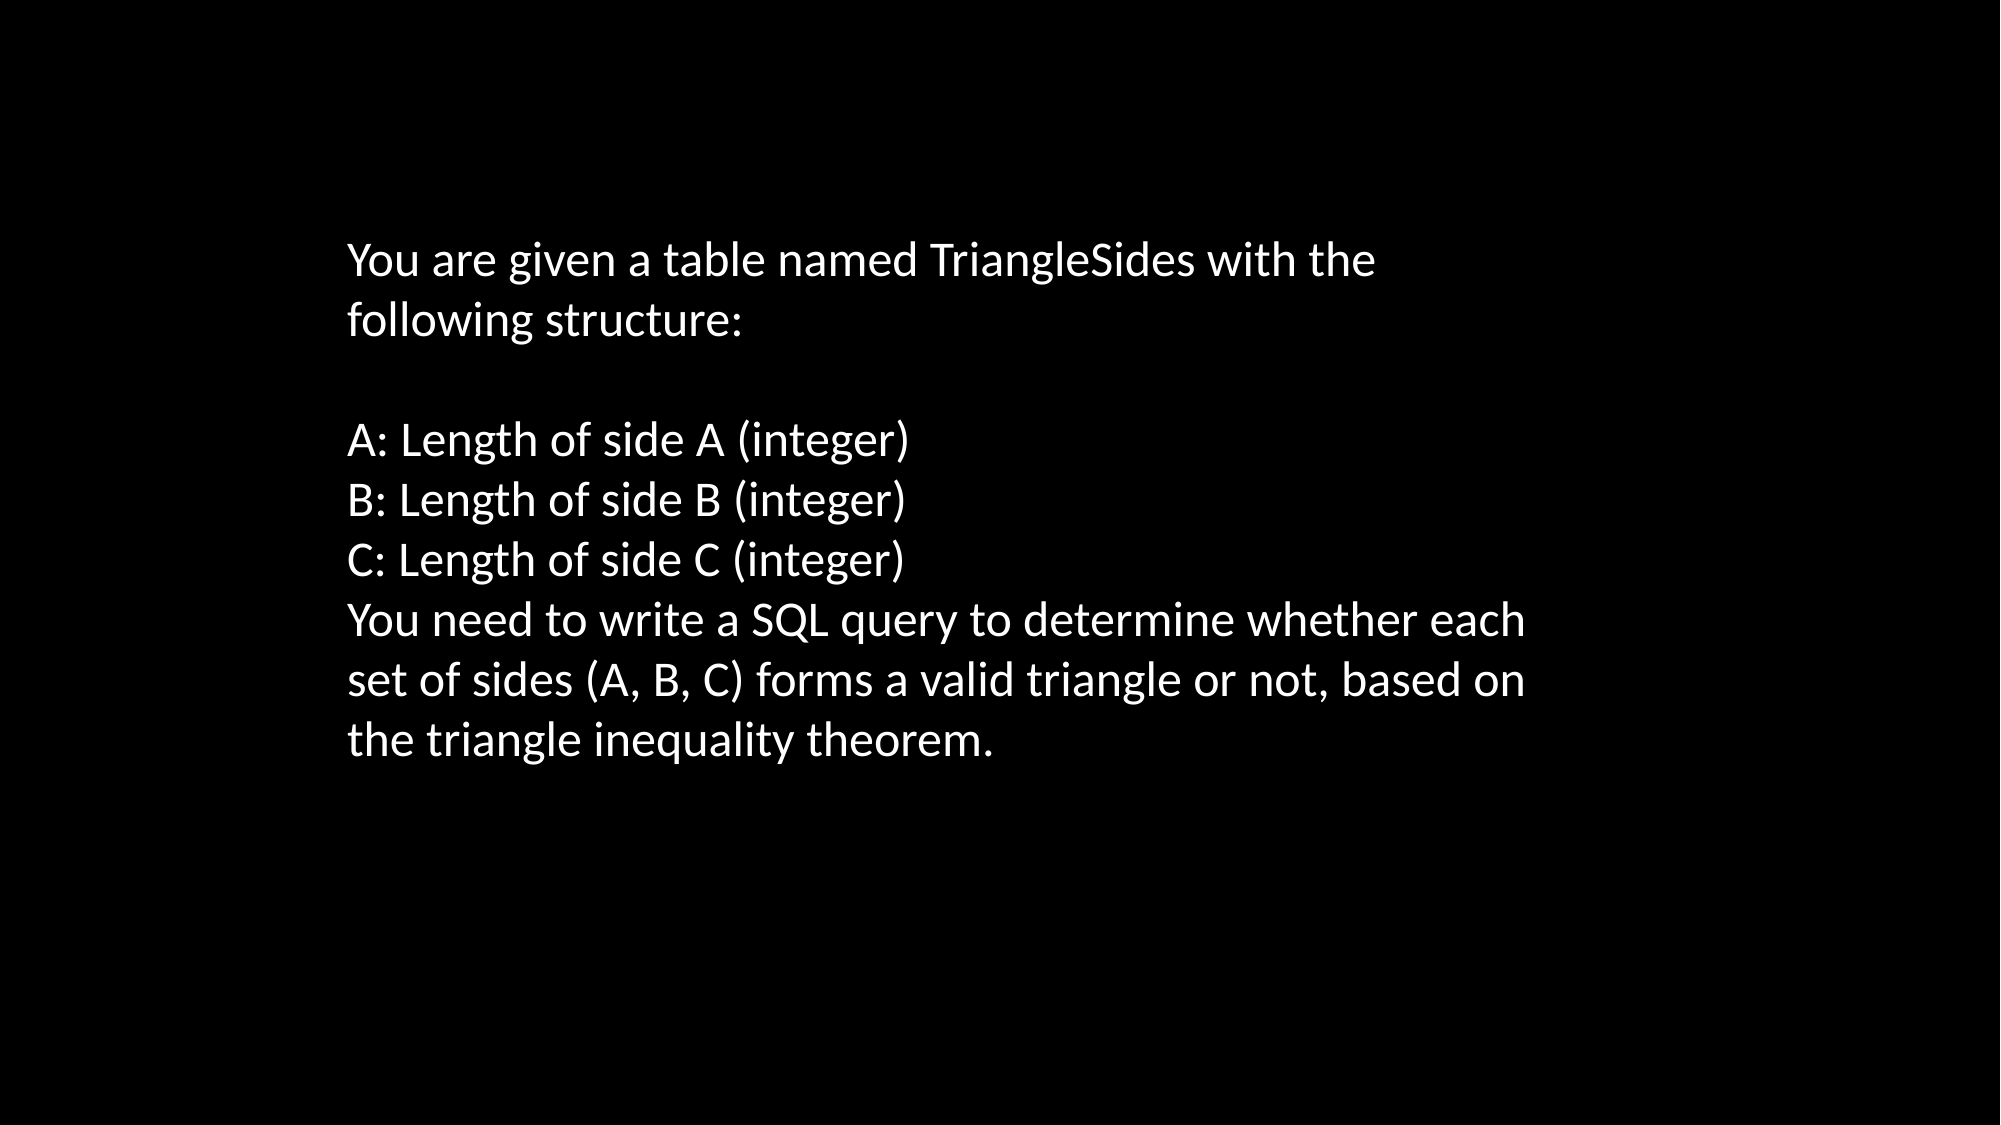

You are given a table named TriangleSides with the following structure:

A: Length of side A (integer)
B: Length of side B (integer)
C: Length of side C (integer)
You need to write a SQL query to determine whether each set of sides (A, B, C) forms a valid triangle or not, based on the triangle inequality theorem.